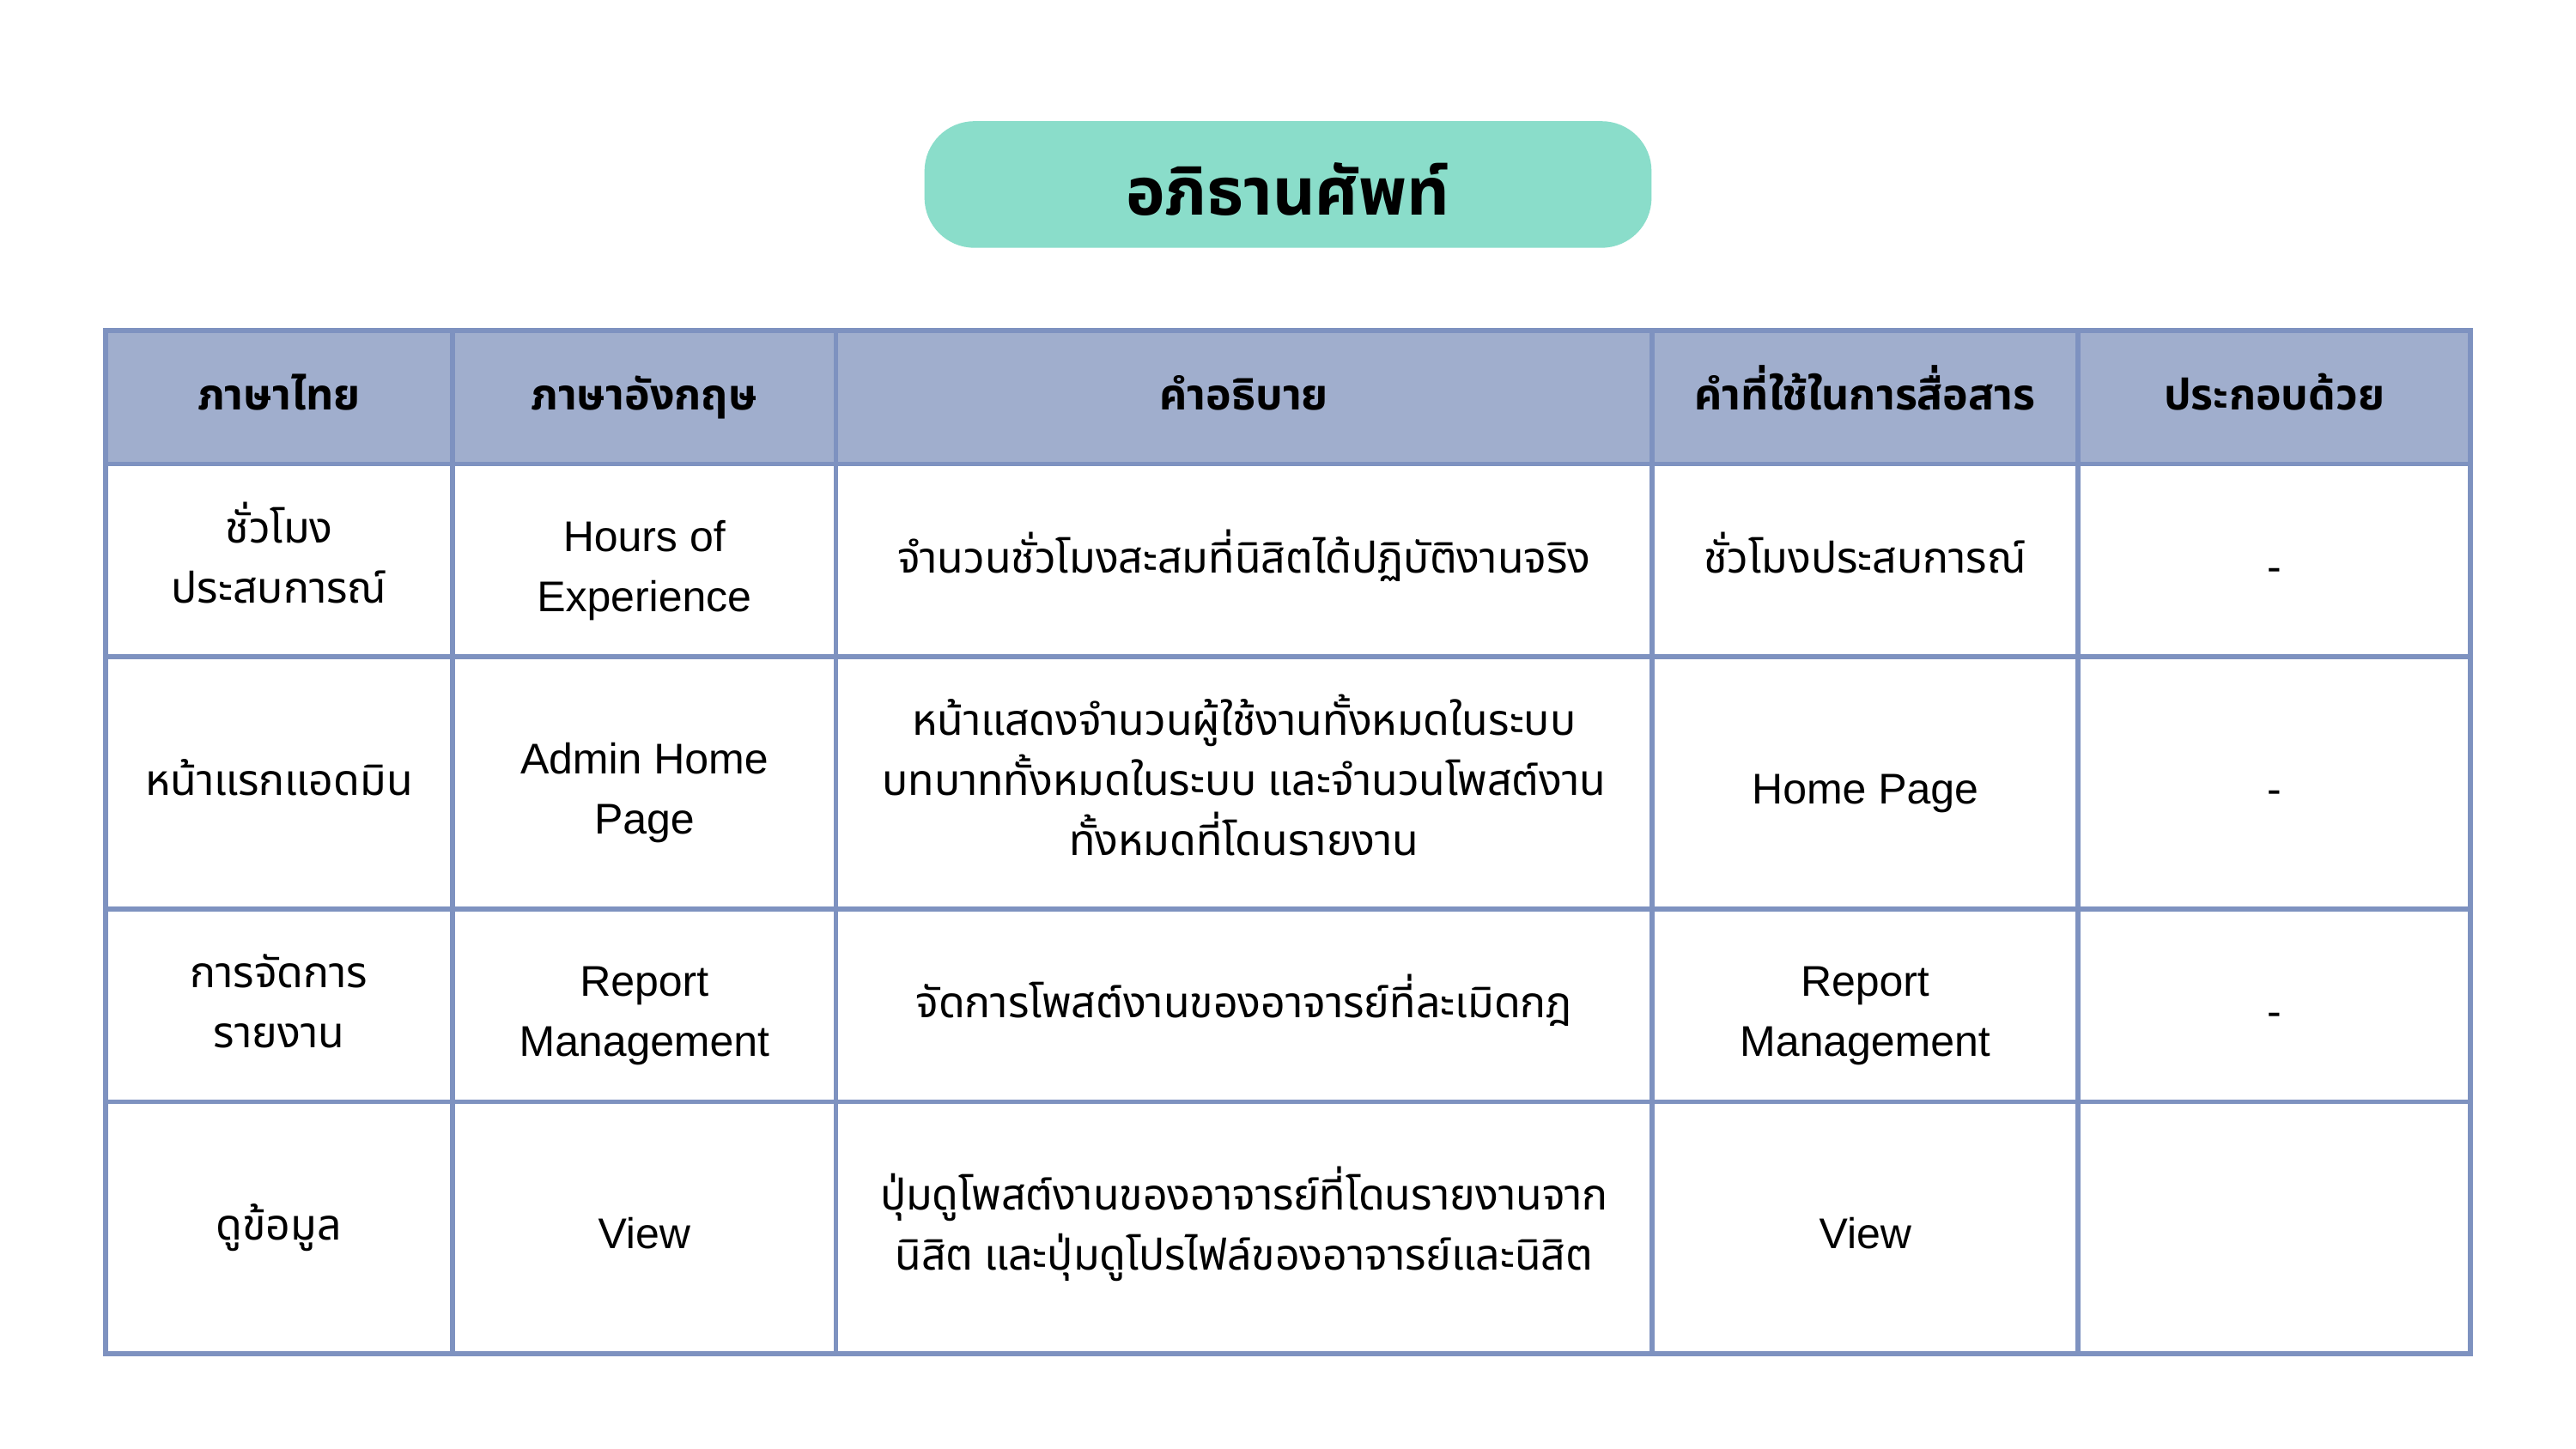

อภิธานศัพท์
| ภาษาไทย | ภาษาอังกฤษ | คำอธิบาย | คำที่ใช้ในการสื่อสาร | ประกอบด้วย |
| --- | --- | --- | --- | --- |
| ชั่วโมงประสบการณ์ | Hours of Experience | จำนวนชั่วโมงสะสมที่นิสิตได้ปฏิบัติงานจริง | ชั่วโมงประสบการณ์ | - |
| หน้าแรกแอดมิน | Admin Home Page | หน้าแสดงจำนวนผู้ใช้งานทั้งหมดในระบบ บทบาททั้งหมดในระบบ และจำนวนโพสต์งานทั้งหมดที่โดนรายงาน | Home Page | - |
| การจัดการรายงาน | Report Management | จัดการโพสต์งานของอาจารย์ที่ละเมิดกฎ | Report Management | - |
| ดูข้อมูล | View | ปุ่มดูโพสต์งานของอาจารย์ที่โดนรายงานจากนิสิต และปุ่มดูโปรไฟล์ของอาจารย์และนิสิต | View |  |